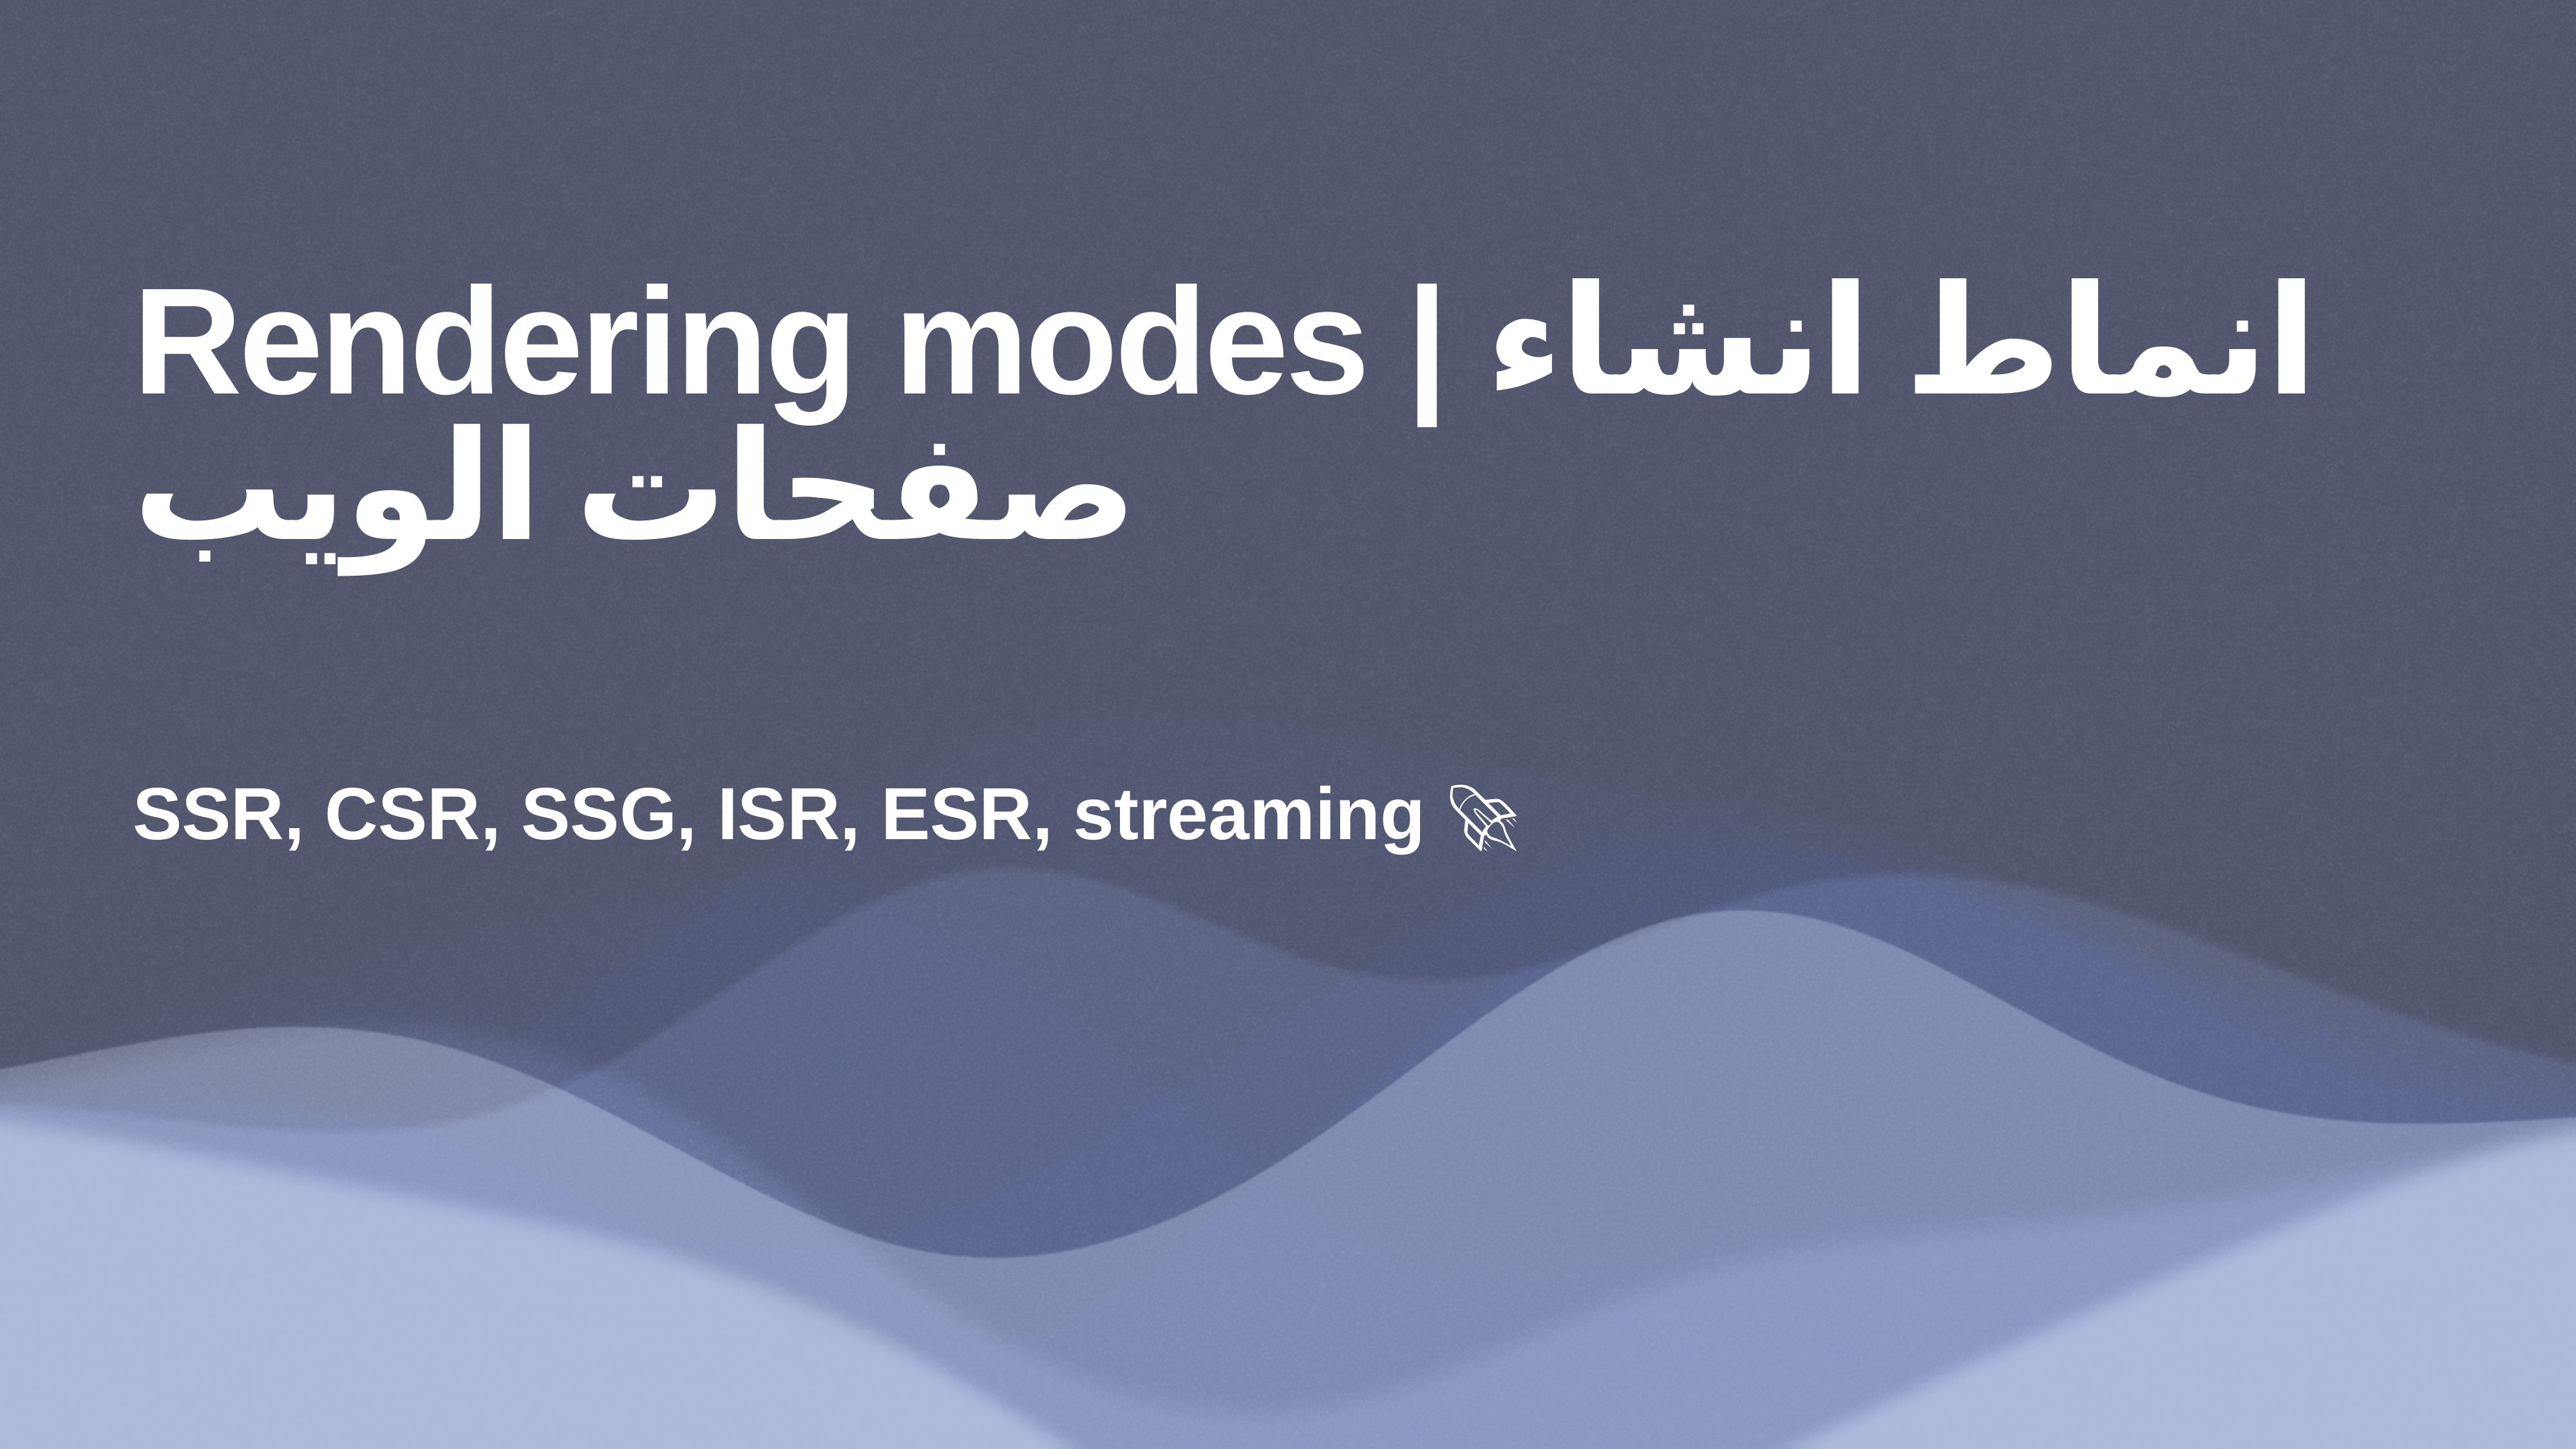

# Rendering modes | انماط انشاء صفحات الويب
SSR, CSR, SSG, ISR, ESR, streaming 🚀